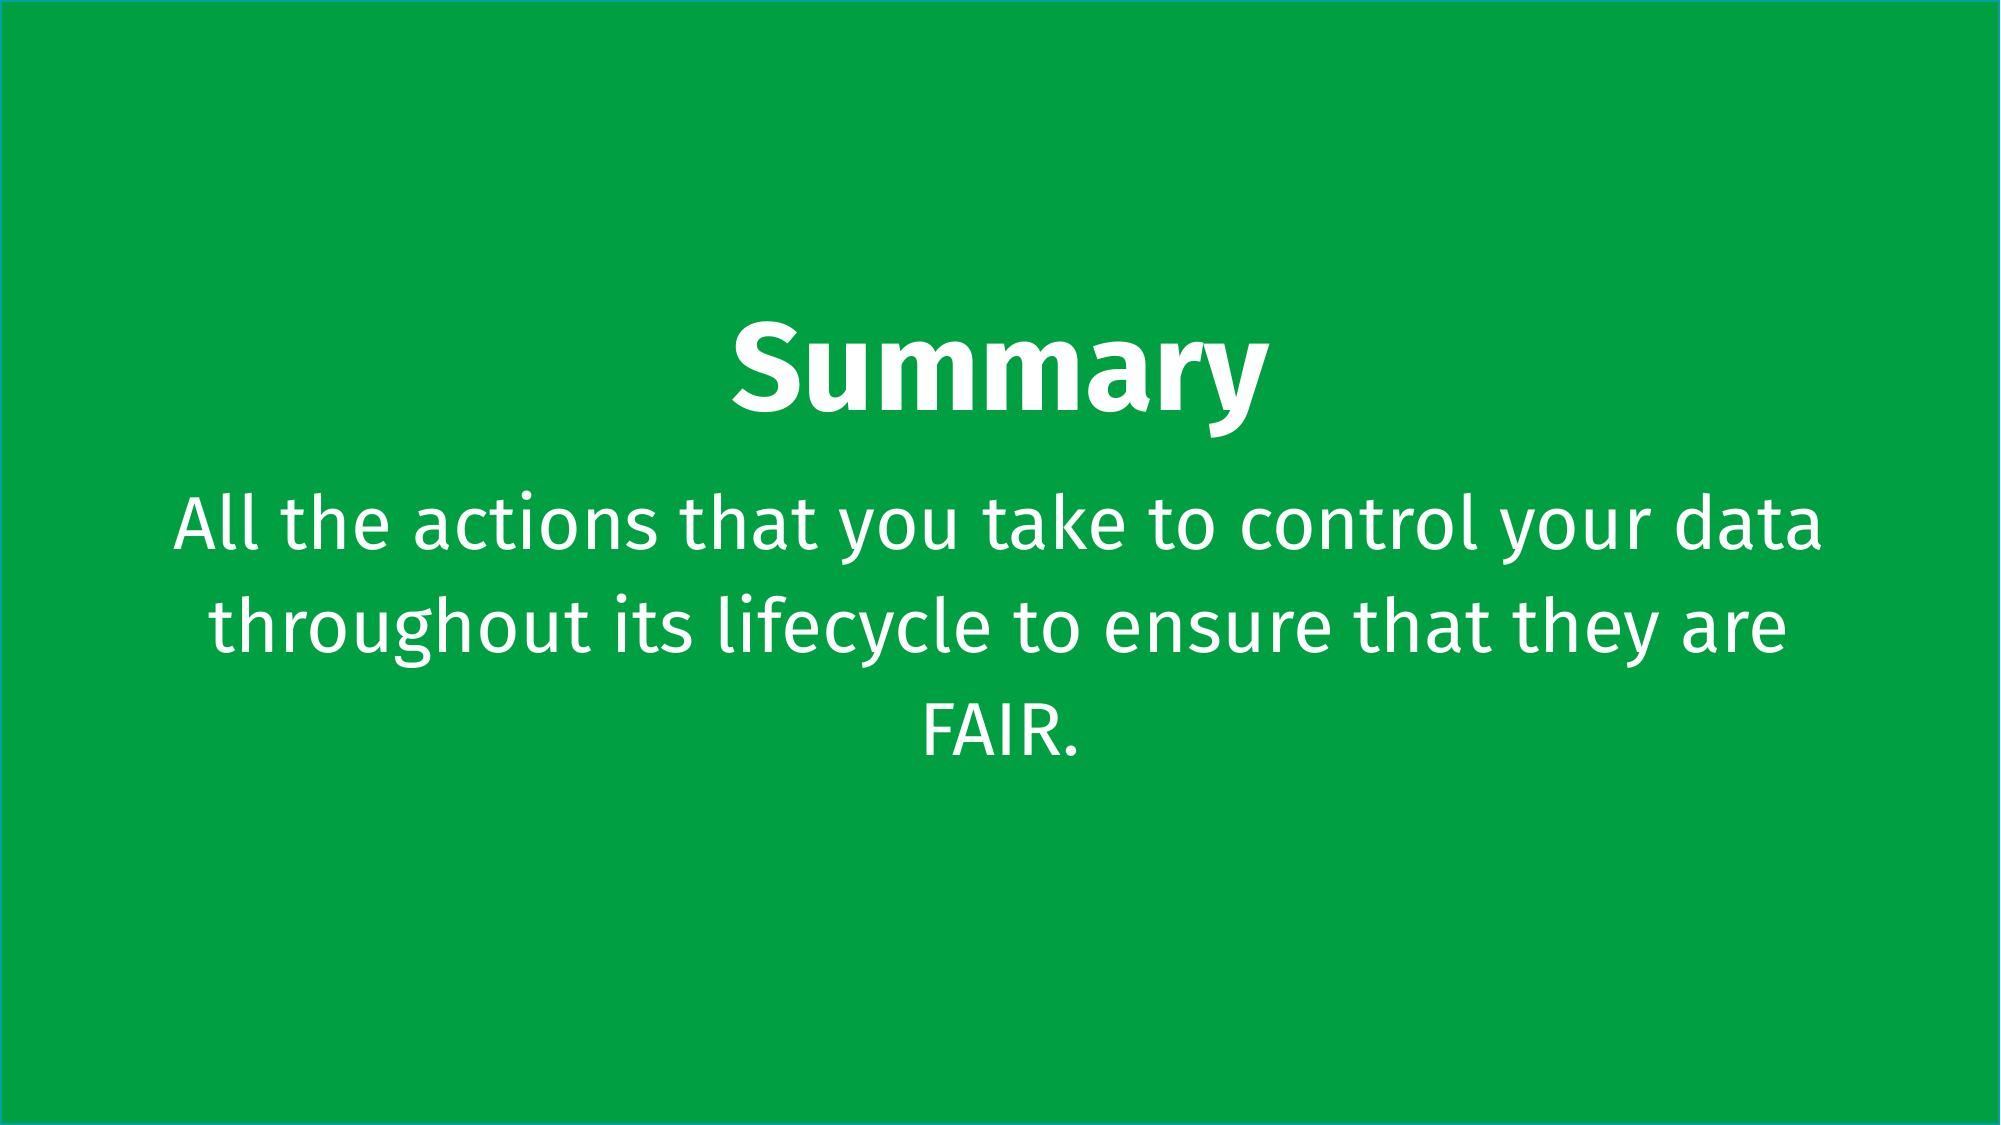

# Summary
All the actions that you take to control your data throughout its lifecycle to ensure that they are FAIR.